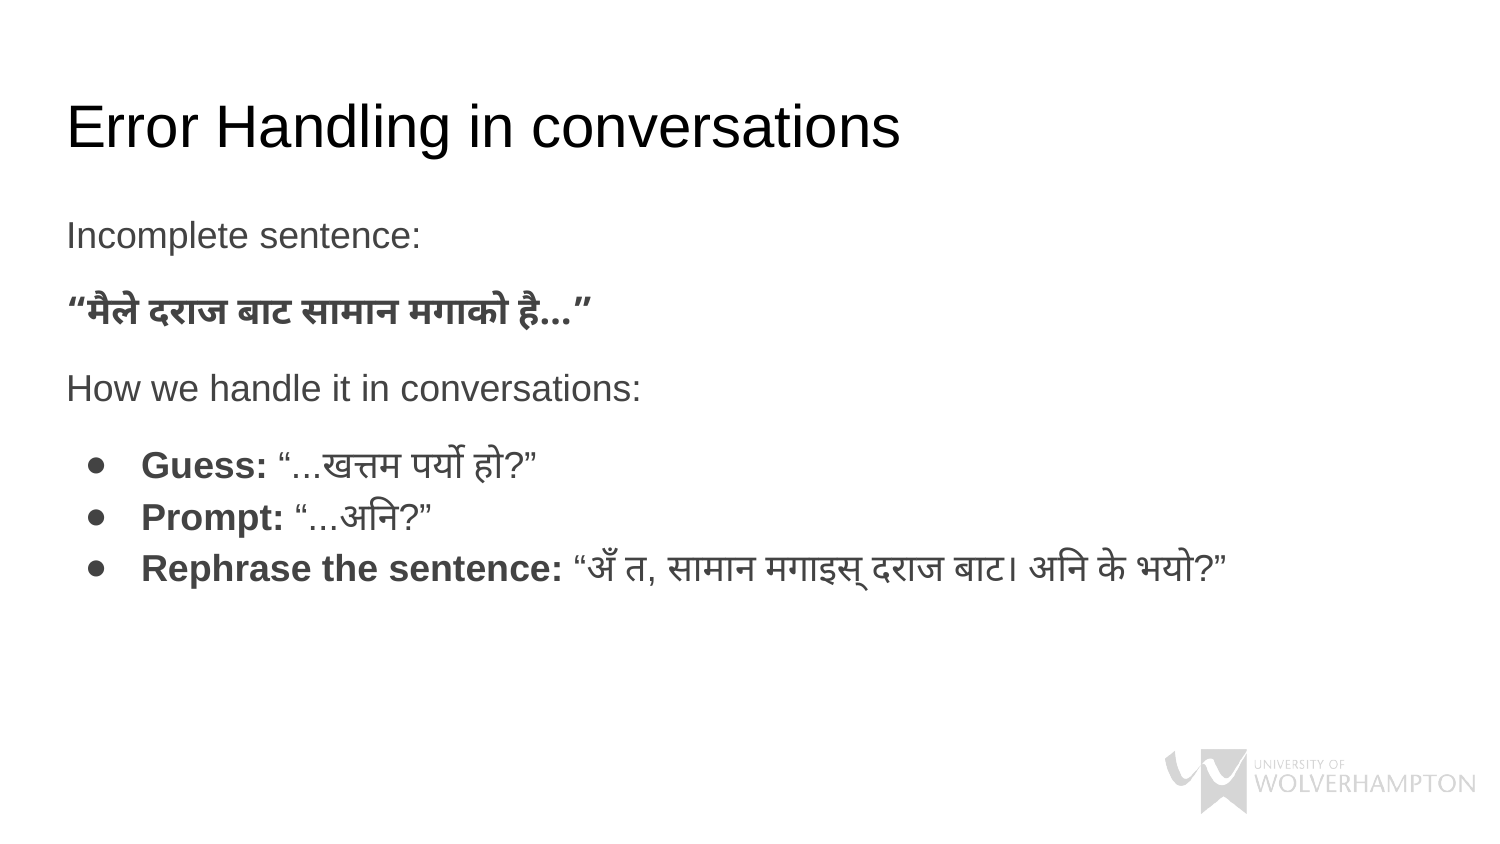

# Error Handling in conversations
Incomplete sentence:
“मैले दराज बाट सामान मगाको है…”
How we handle it in conversations:
Guess: “...खत्तम पर्यो हो?”
Prompt: “...अनि?”
Rephrase the sentence: “अँ त, सामान मगाइस् दराज बाट। अनि के भयो?”